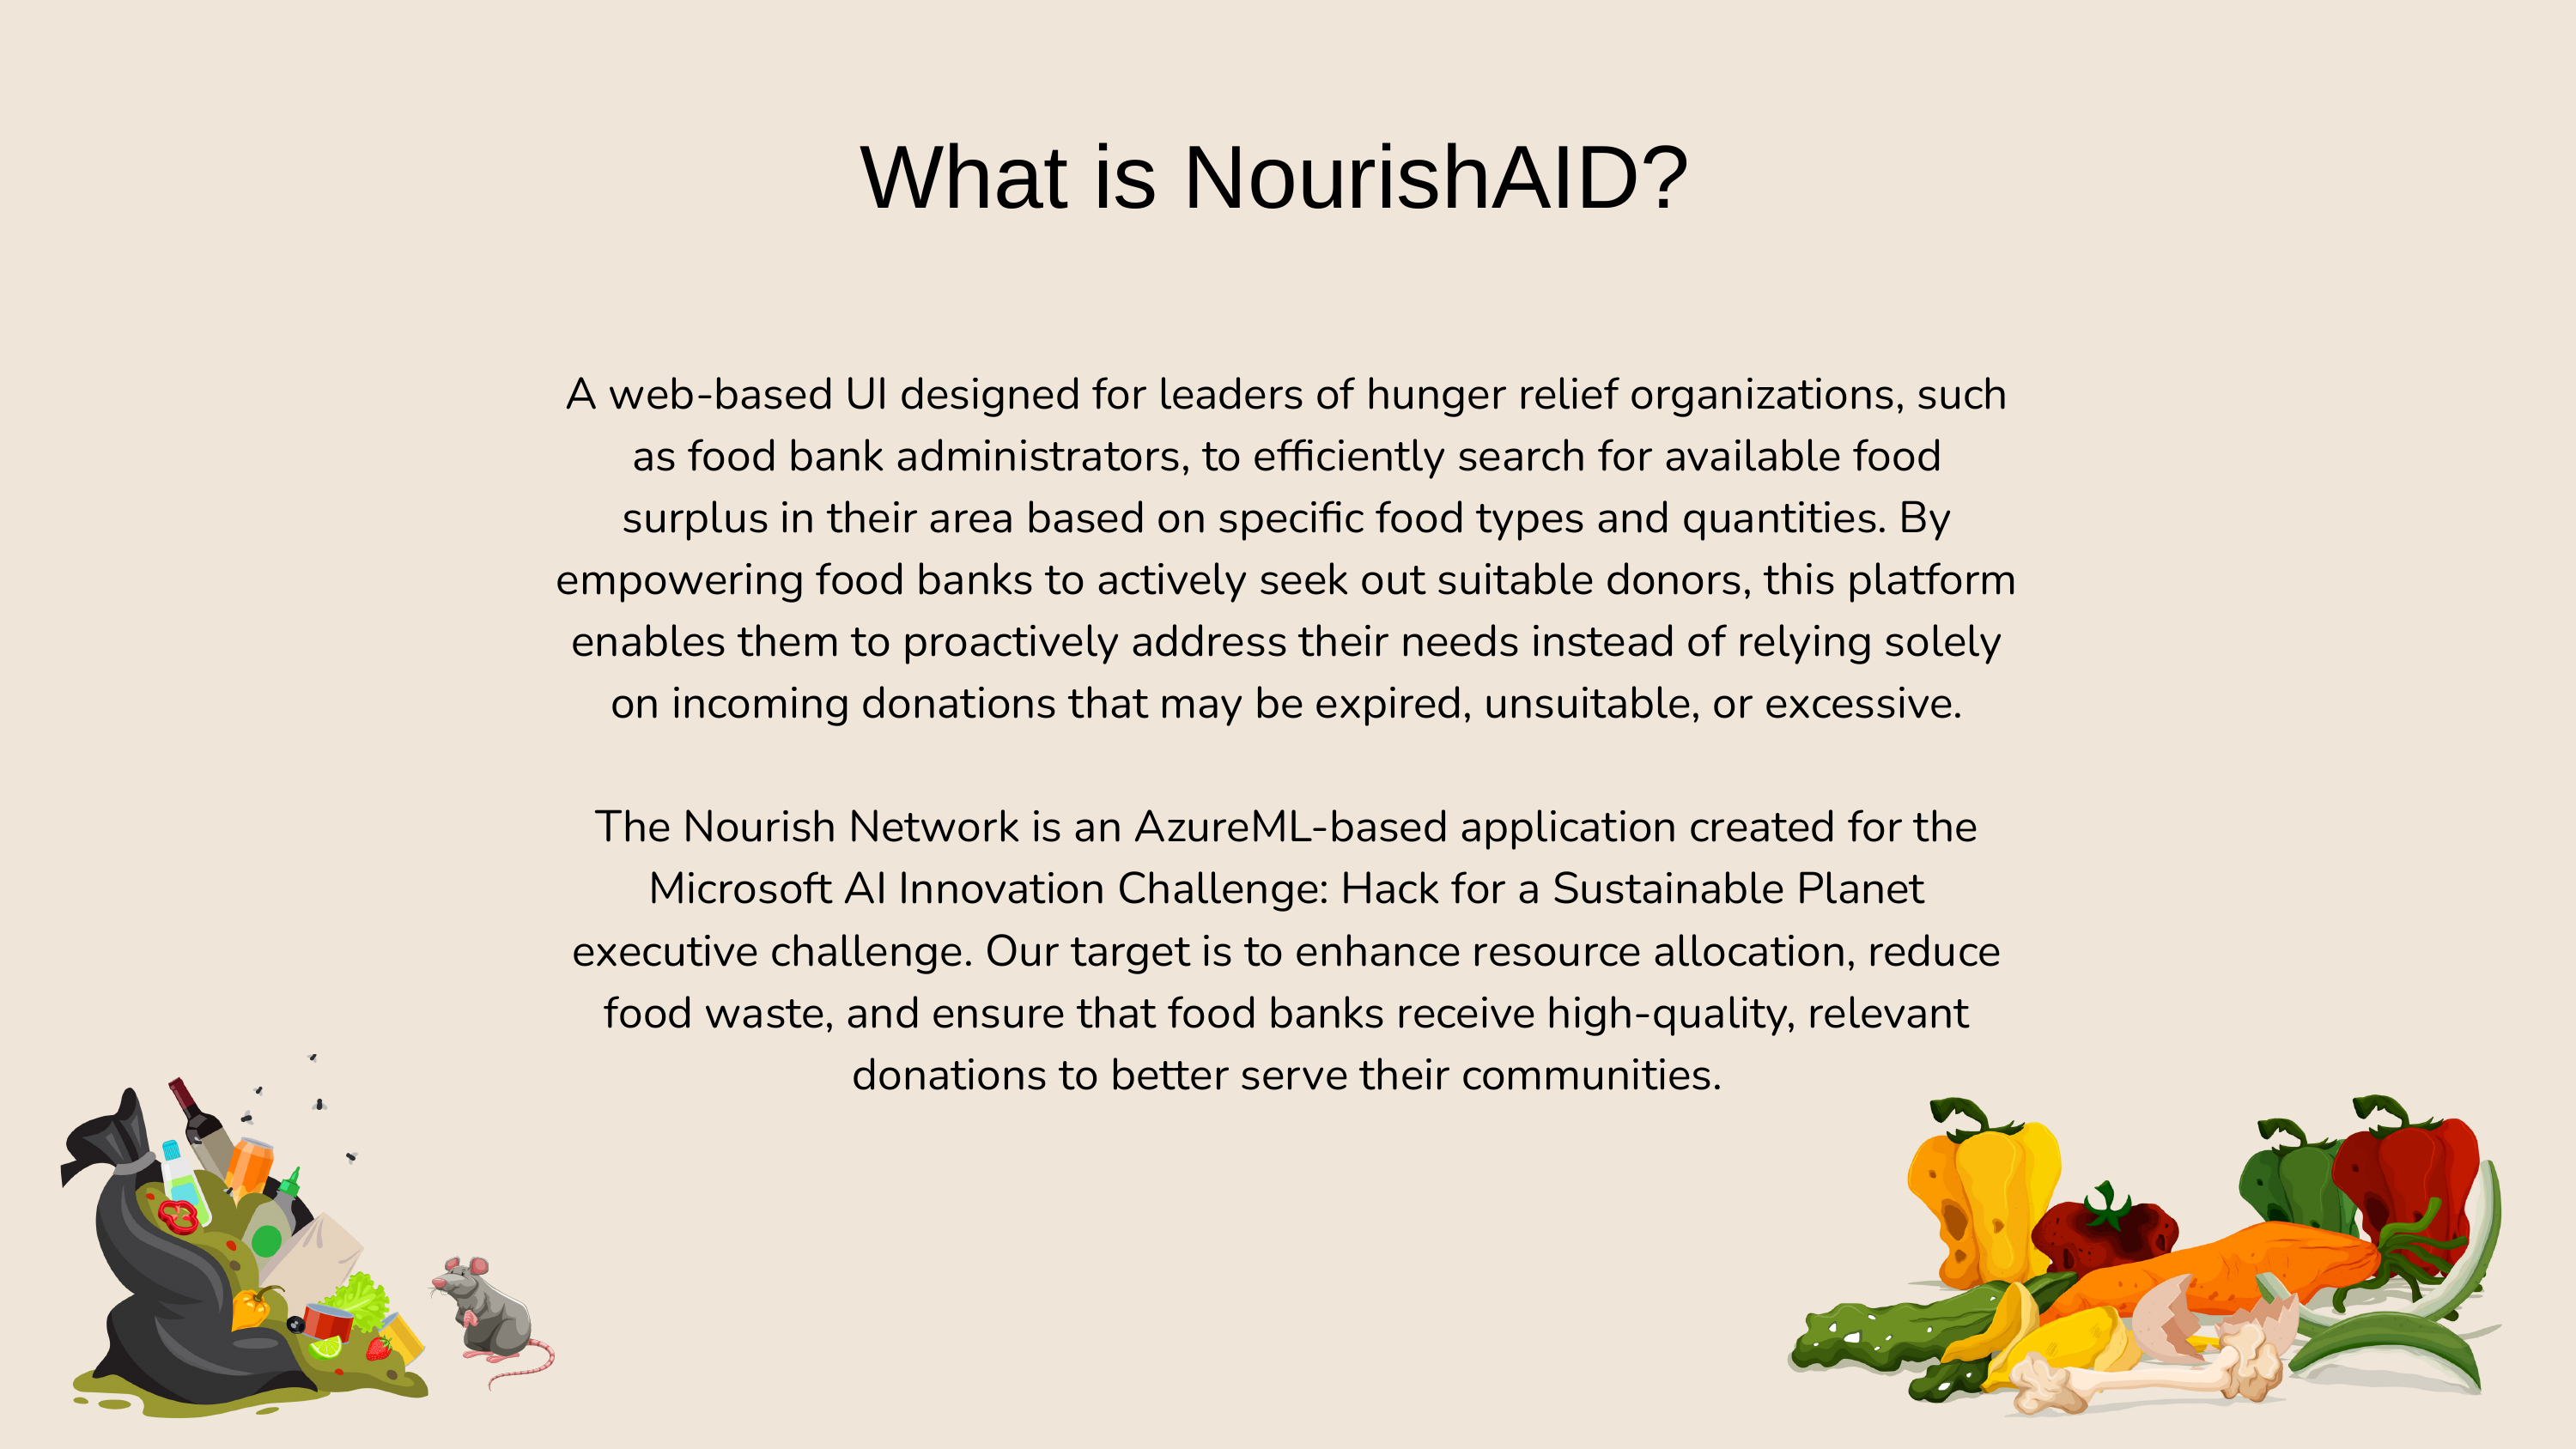

What is NourishAID?
A web-based UI designed for leaders of hunger relief organizations, such as food bank administrators, to efficiently search for available food surplus in their area based on specific food types and quantities. By empowering food banks to actively seek out suitable donors, this platform enables them to proactively address their needs instead of relying solely on incoming donations that may be expired, unsuitable, or excessive.

The Nourish Network is an AzureML-based application created for the Microsoft AI Innovation Challenge: Hack for a Sustainable Planet executive challenge. Our target is to enhance resource allocation, reduce food waste, and ensure that food banks receive high-quality, relevant donations to better serve their communities.